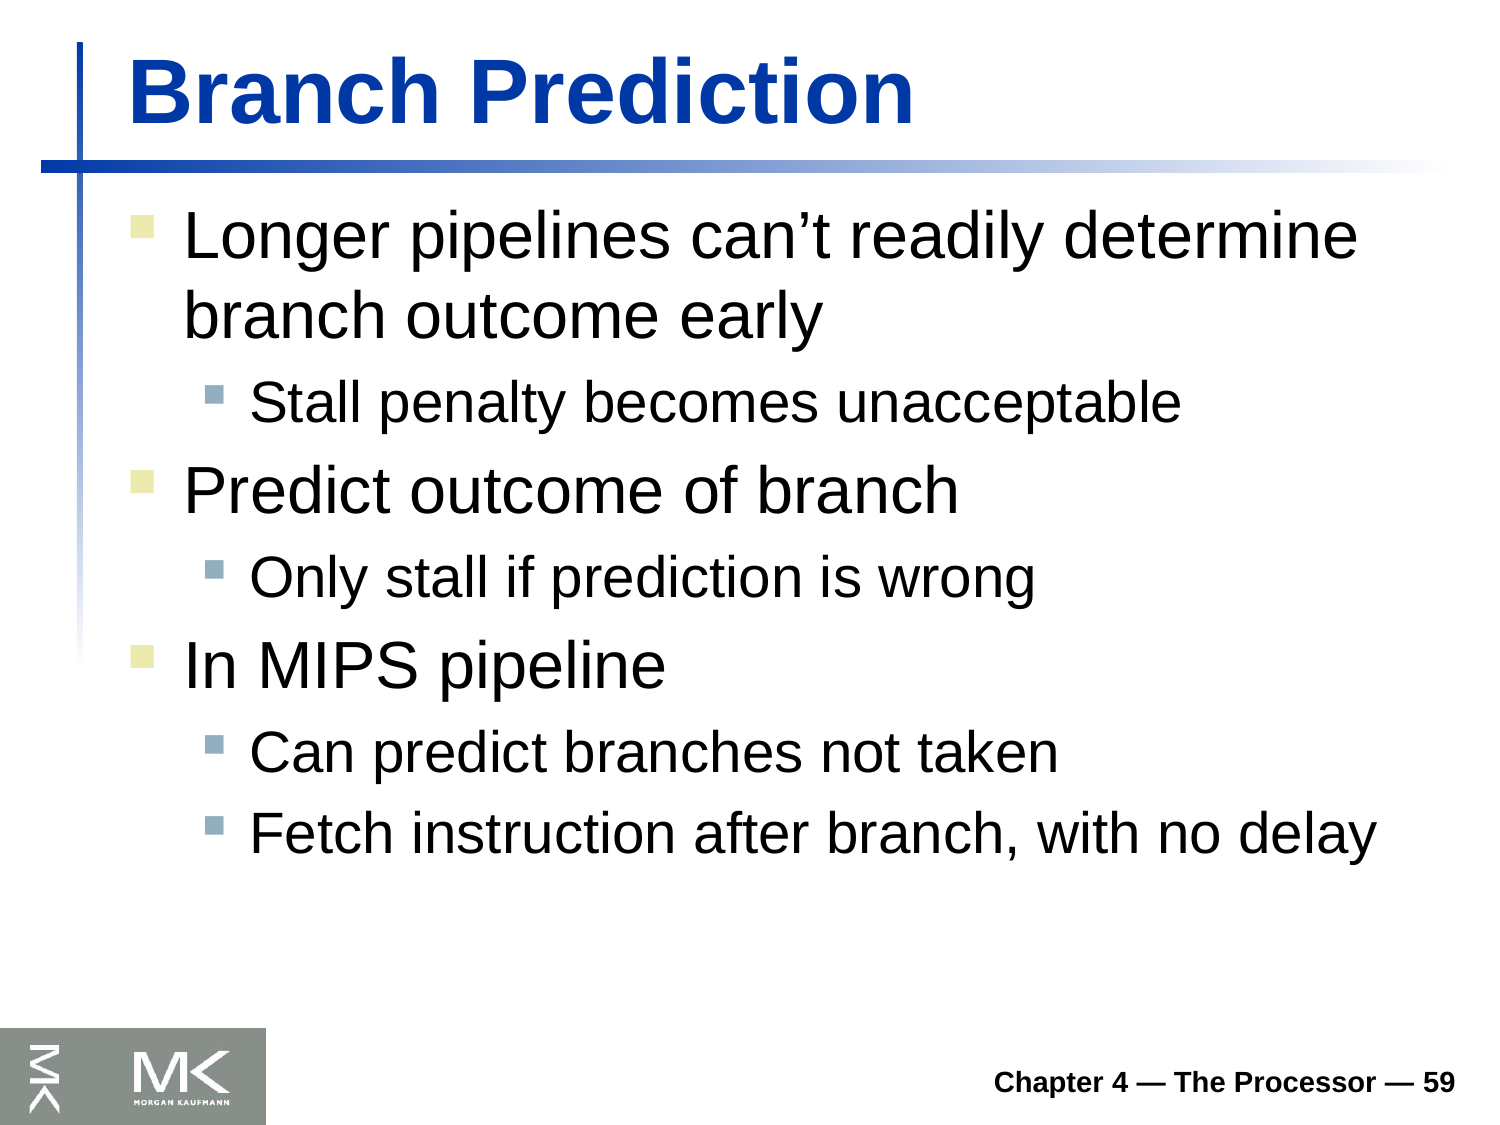

# Branch Prediction
Longer pipelines can’t readily determine branch outcome early
Stall penalty becomes unacceptable
Predict outcome of branch
Only stall if prediction is wrong
In MIPS pipeline
Can predict branches not taken
Fetch instruction after branch, with no delay
Chapter 4 — The Processor — 59